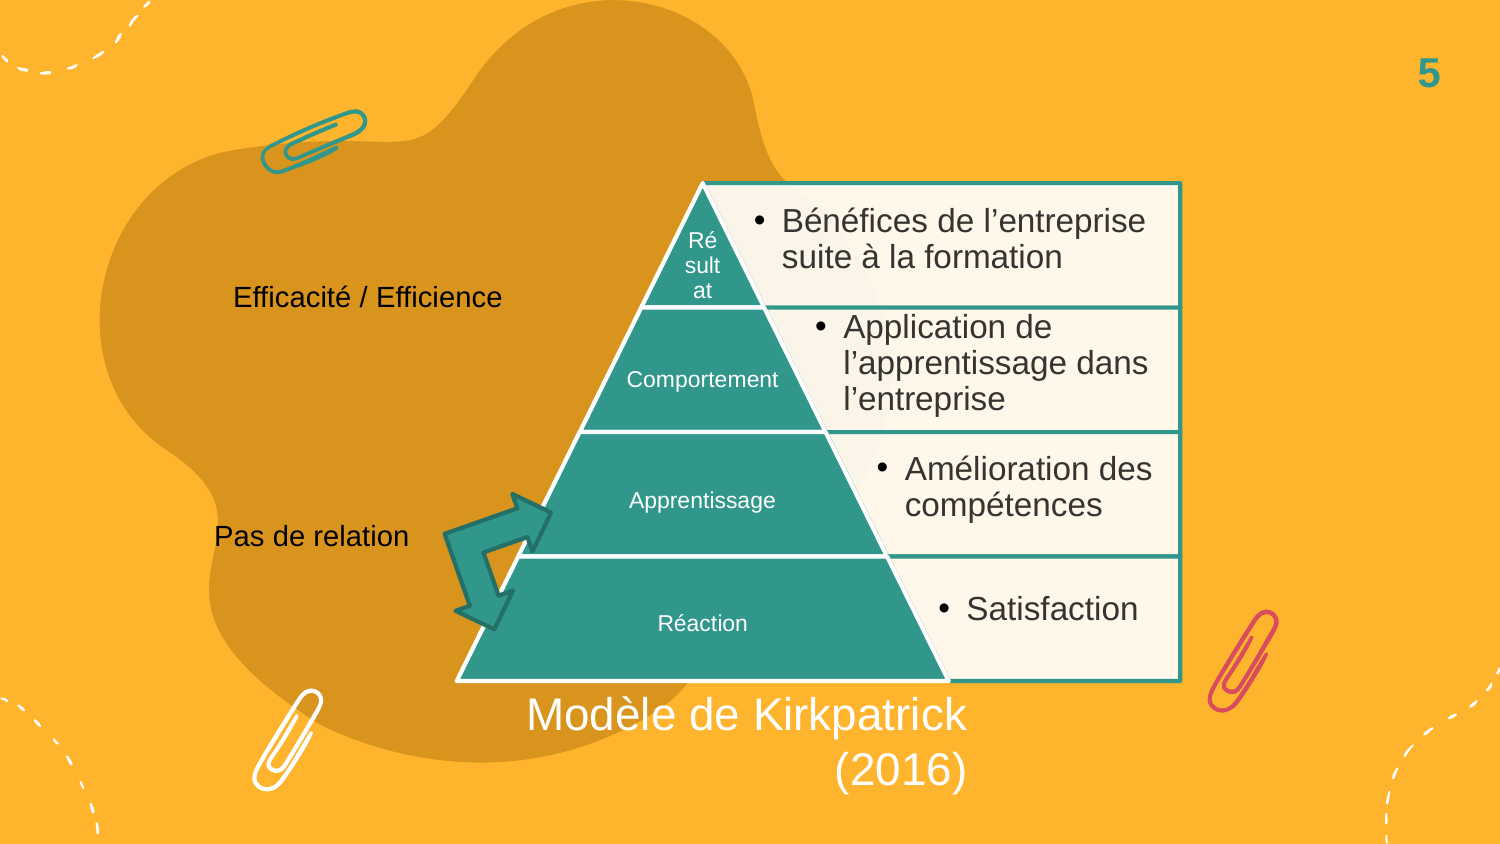

5

Bénéfices de l’entreprise suite à la formation
Résultat
Application de l’apprentissage dans l’entreprise
Comportement
Amélioration des compétences
Apprentissage
Satisfaction
Réaction
Efficacité / Efficience

Pas de relation

# Modèle de Kirkpatrick (2016)